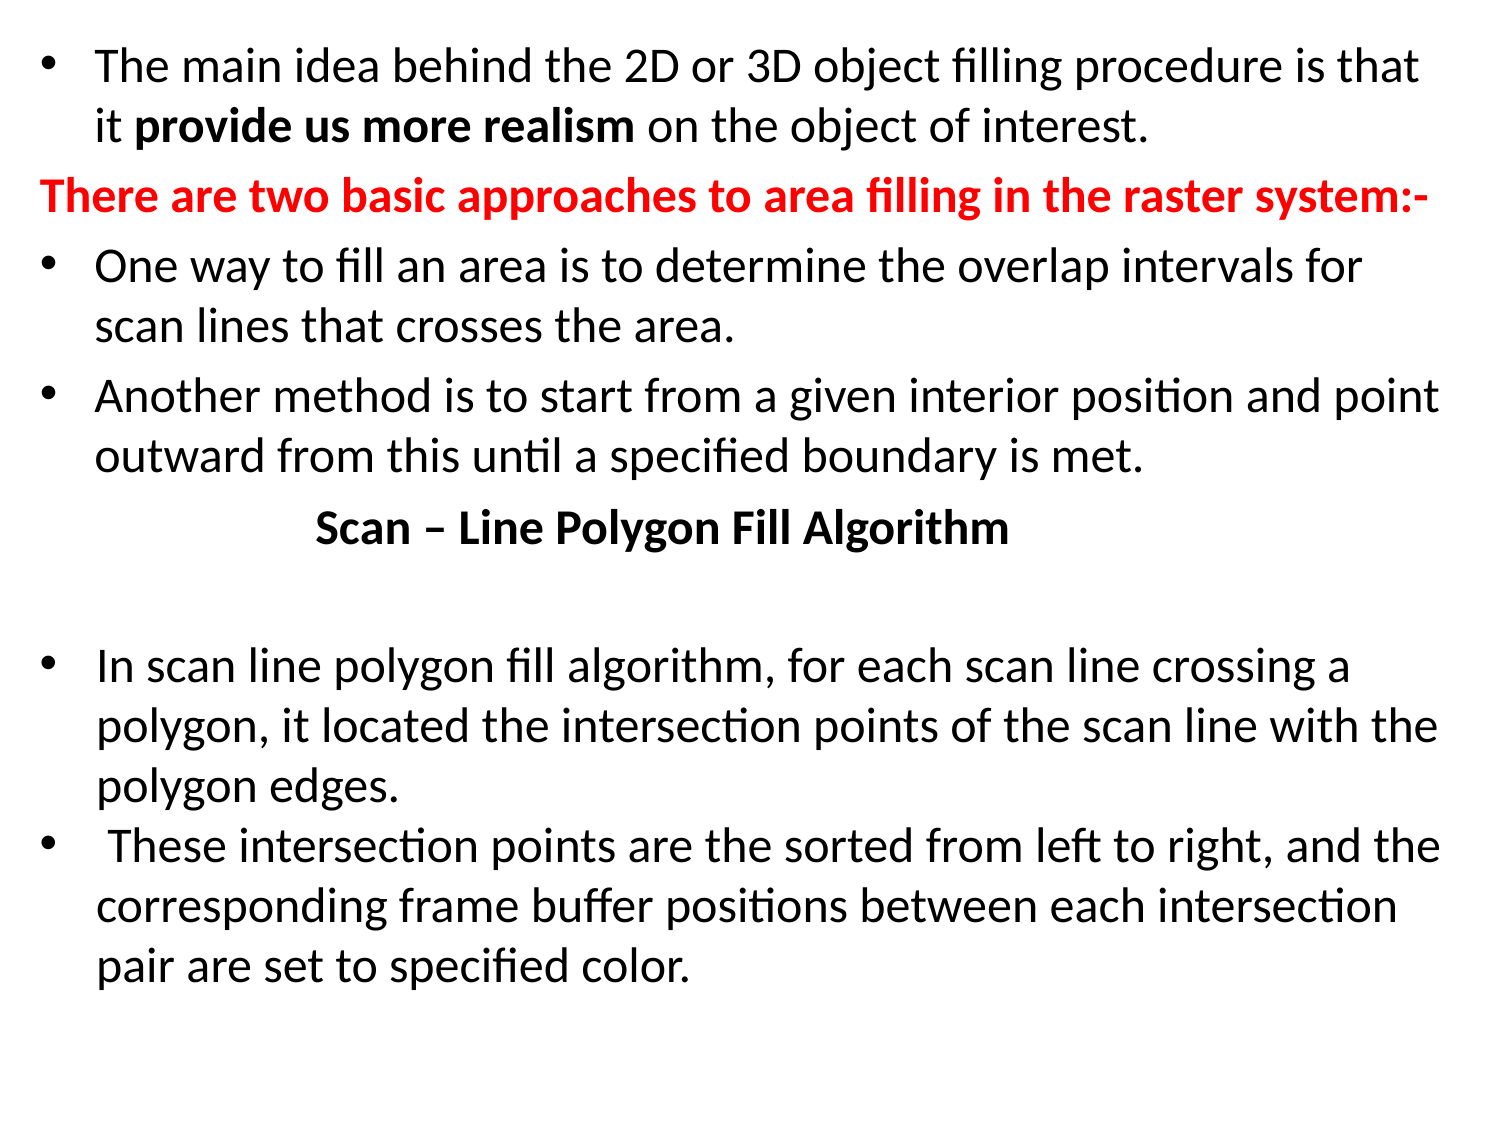

The main idea behind the 2D or 3D object filling procedure is that it provide us more realism on the object of interest.
There are two basic approaches to area filling in the raster system:-
One way to fill an area is to determine the overlap intervals for scan lines that crosses the area.
Another method is to start from a given interior position and point outward from this until a specified boundary is met.

Scan – Line Polygon Fill Algorithm
In scan line polygon fill algorithm, for each scan line crossing a polygon, it located the intersection points of the scan line with the polygon edges.
 These intersection points are the sorted from left to right, and the corresponding frame buffer positions between each intersection pair are set to specified color.